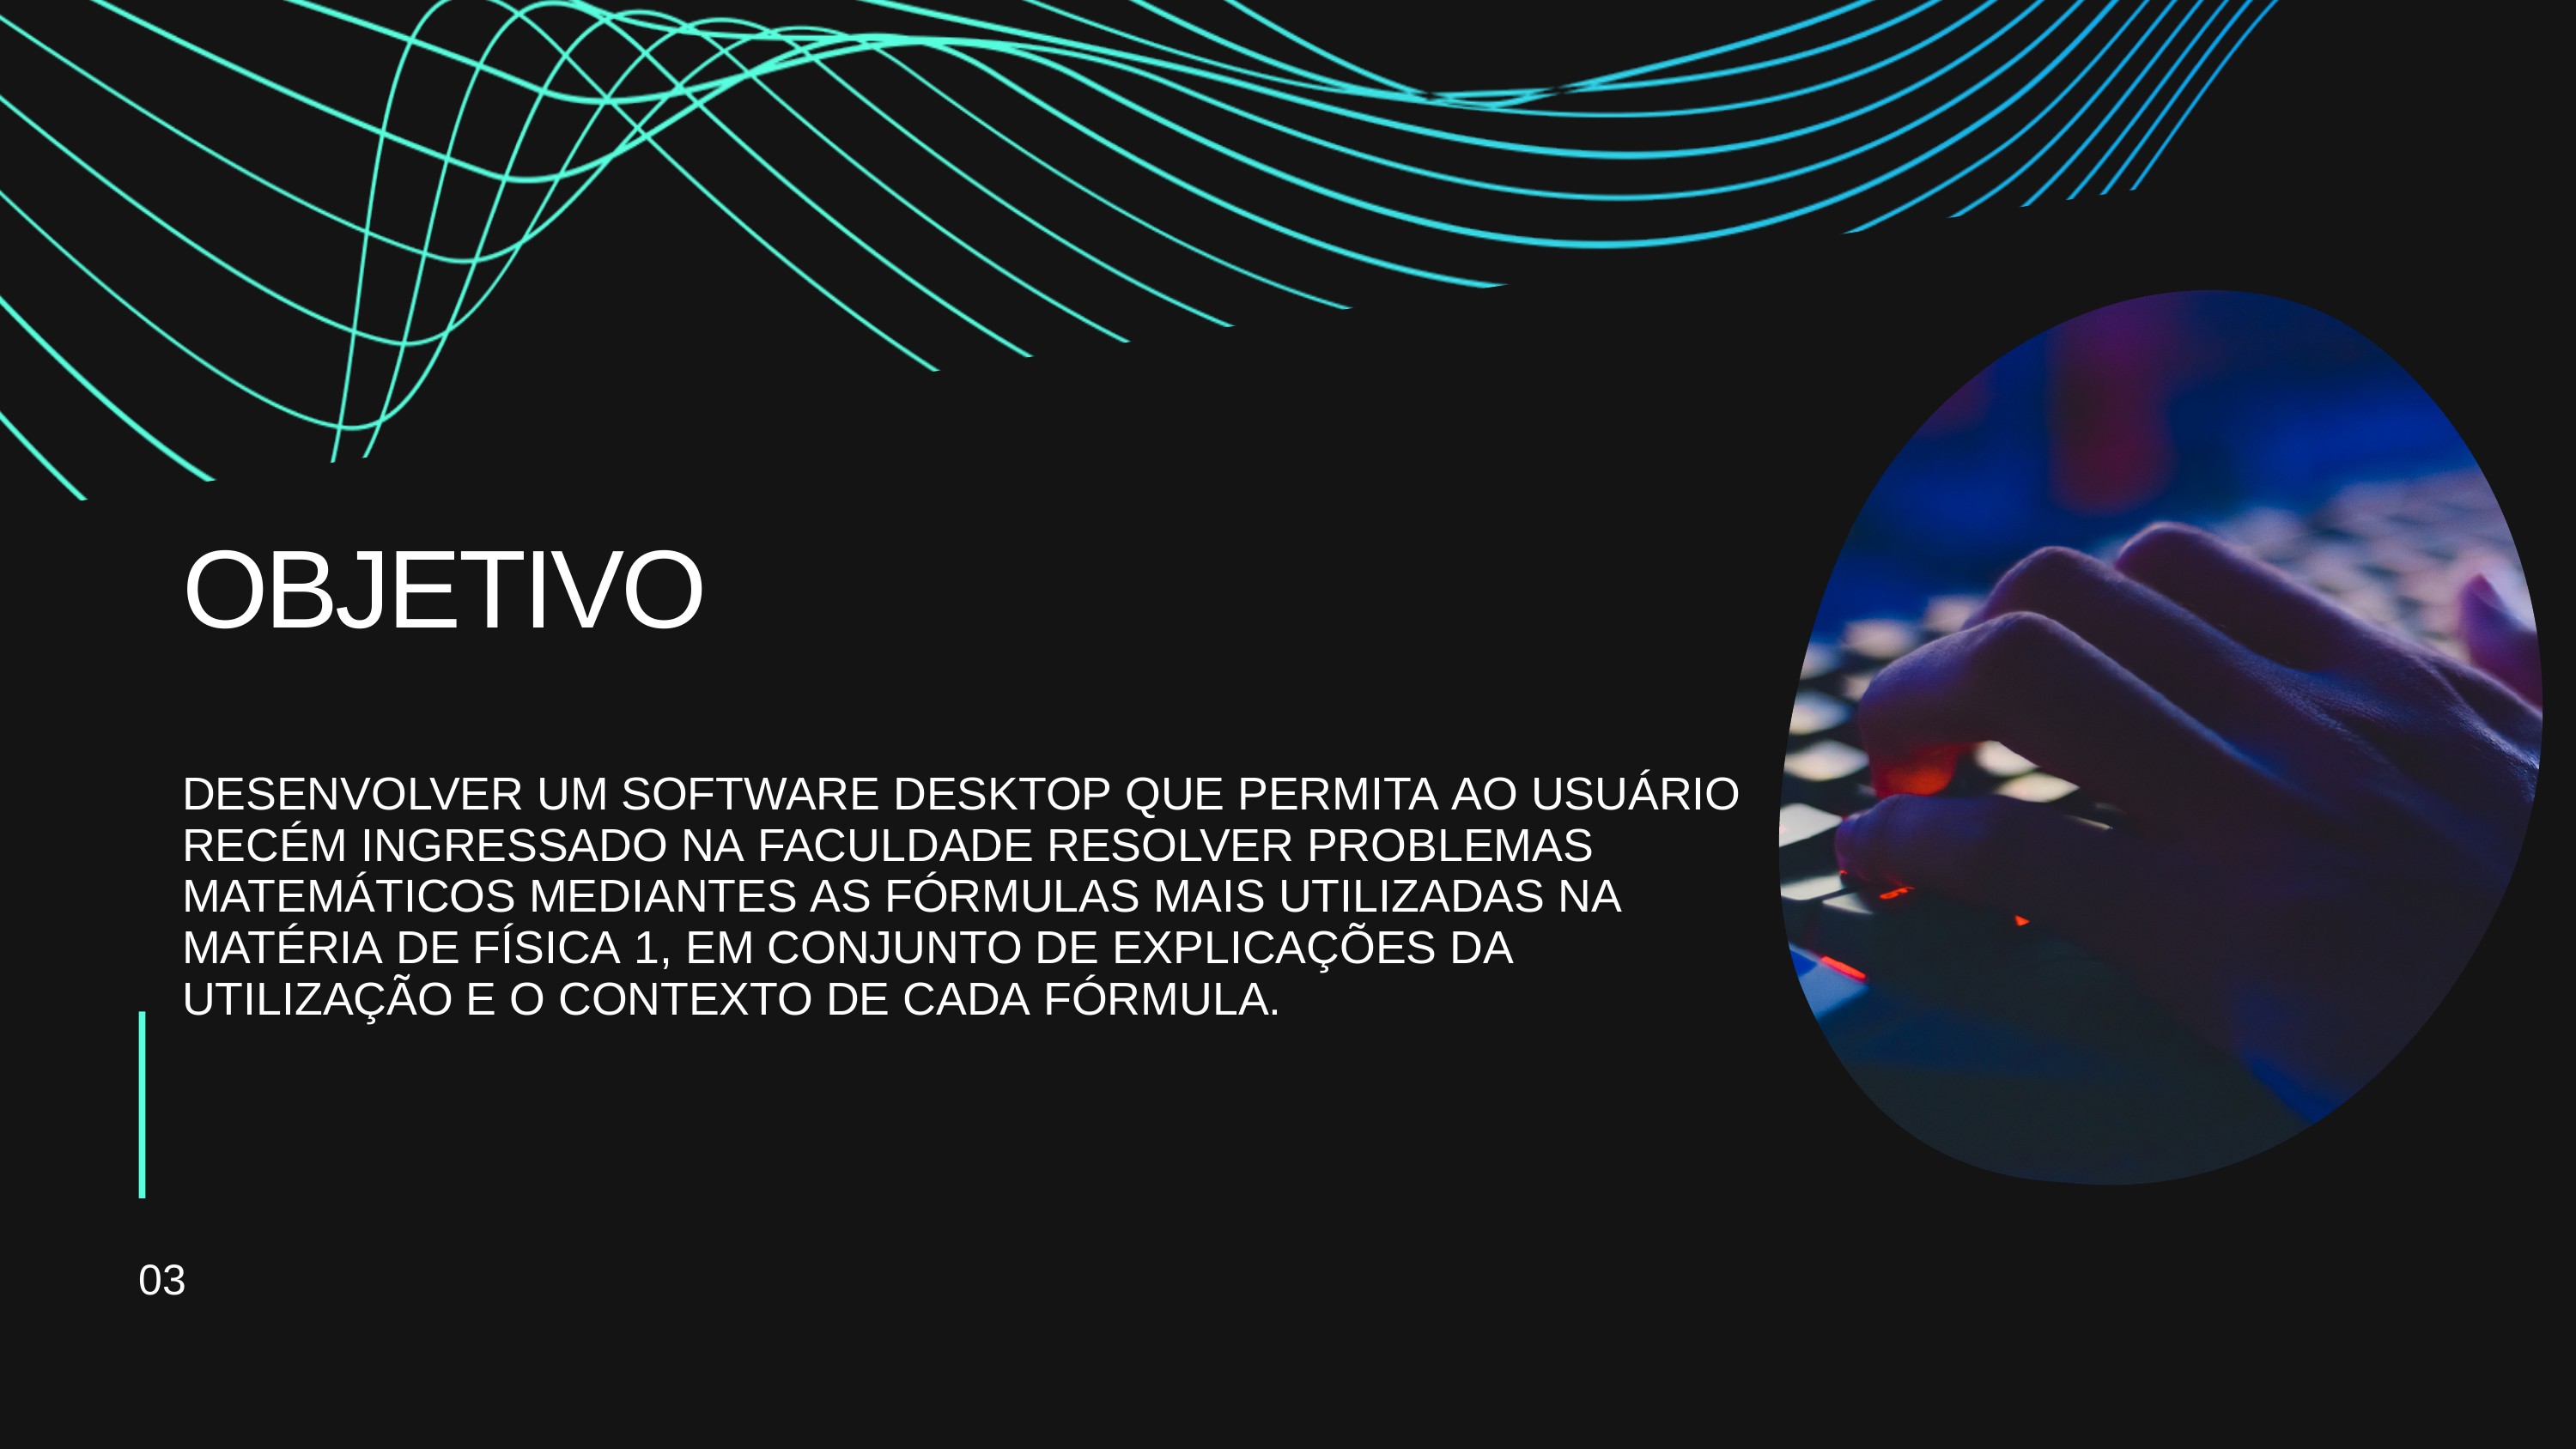

OBJETIVO

DESENVOLVER UM SOFTWARE DESKTOP QUE PERMITA AO USUÁRIO
RECÉM INGRESSADO NA FACULDADE RESOLVER PROBLEMAS
MATEMÁTICOS MEDIANTES AS FÓRMULAS MAIS UTILIZADAS NA
MATÉRIA DE FÍSICA 1, EM CONJUNTO DE EXPLICAÇÕES DA
UTILIZAÇÃO E O CONTEXTO DE CADA FÓRMULA.

03